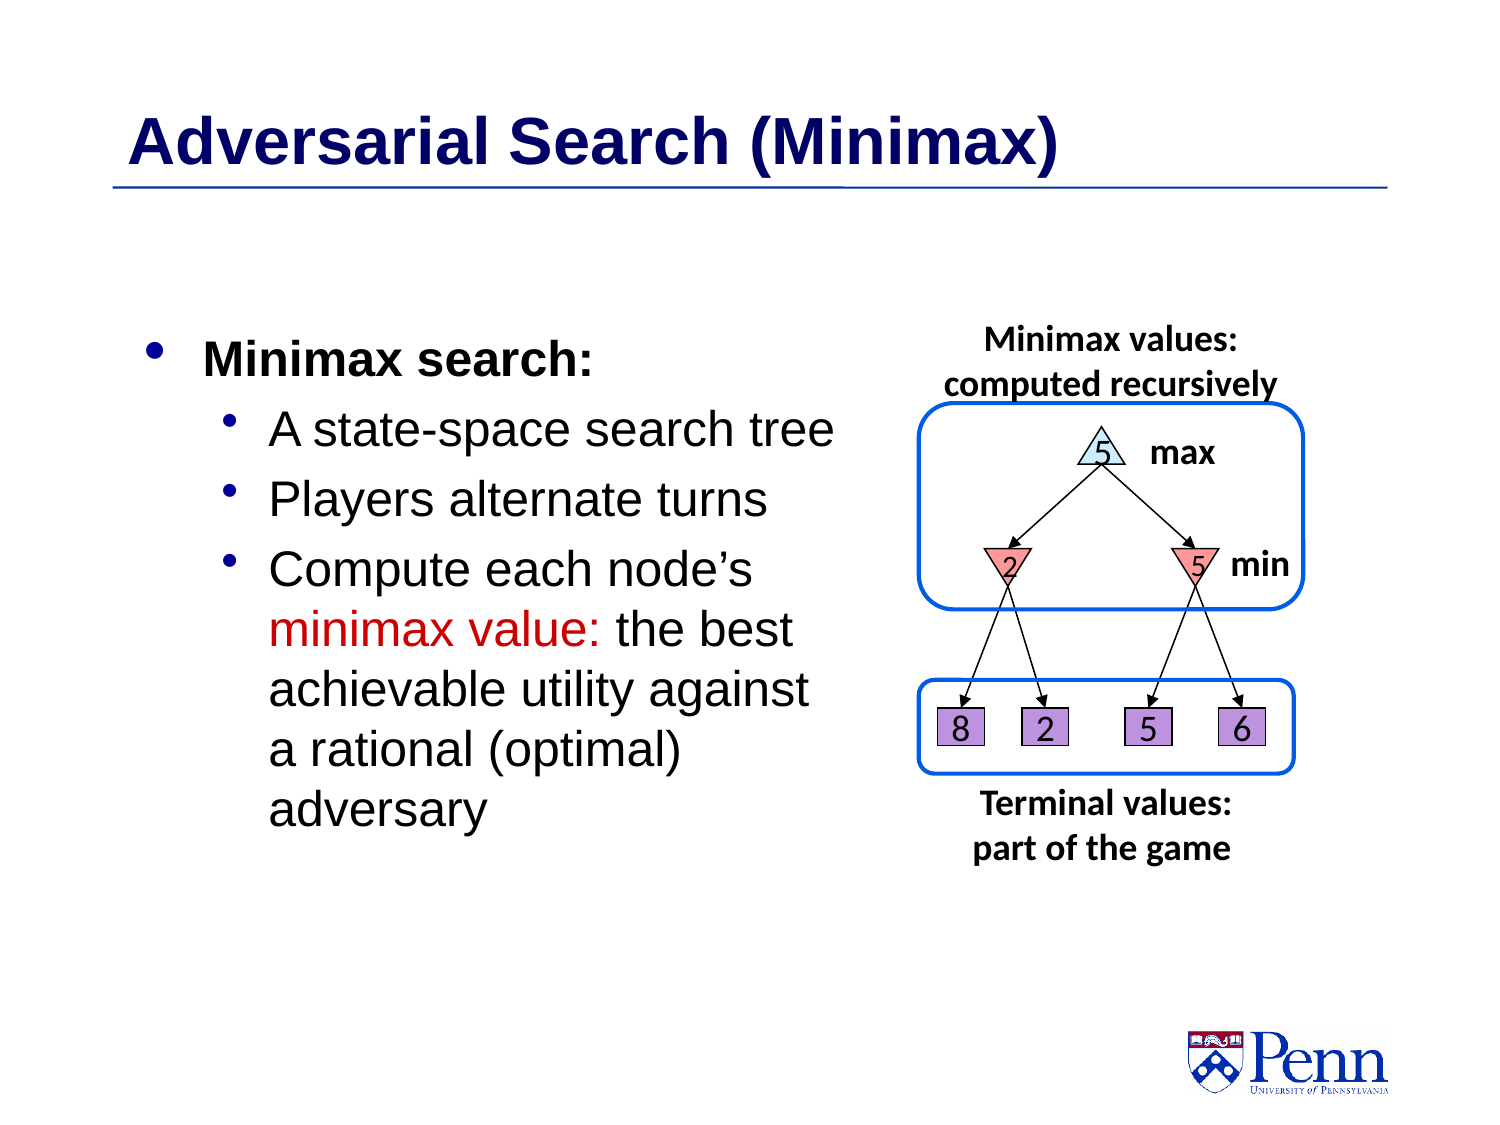

# Adversarial Search (Minimax)
Minimax values:
computed recursively

Minimax search:
A state-space search tree
Players alternate turns
Compute each node’s minimax value: the best achievable utility against a rational (optimal) adversary
max
5

min
5
2

Terminal values:
part of the game
8
2
5
6